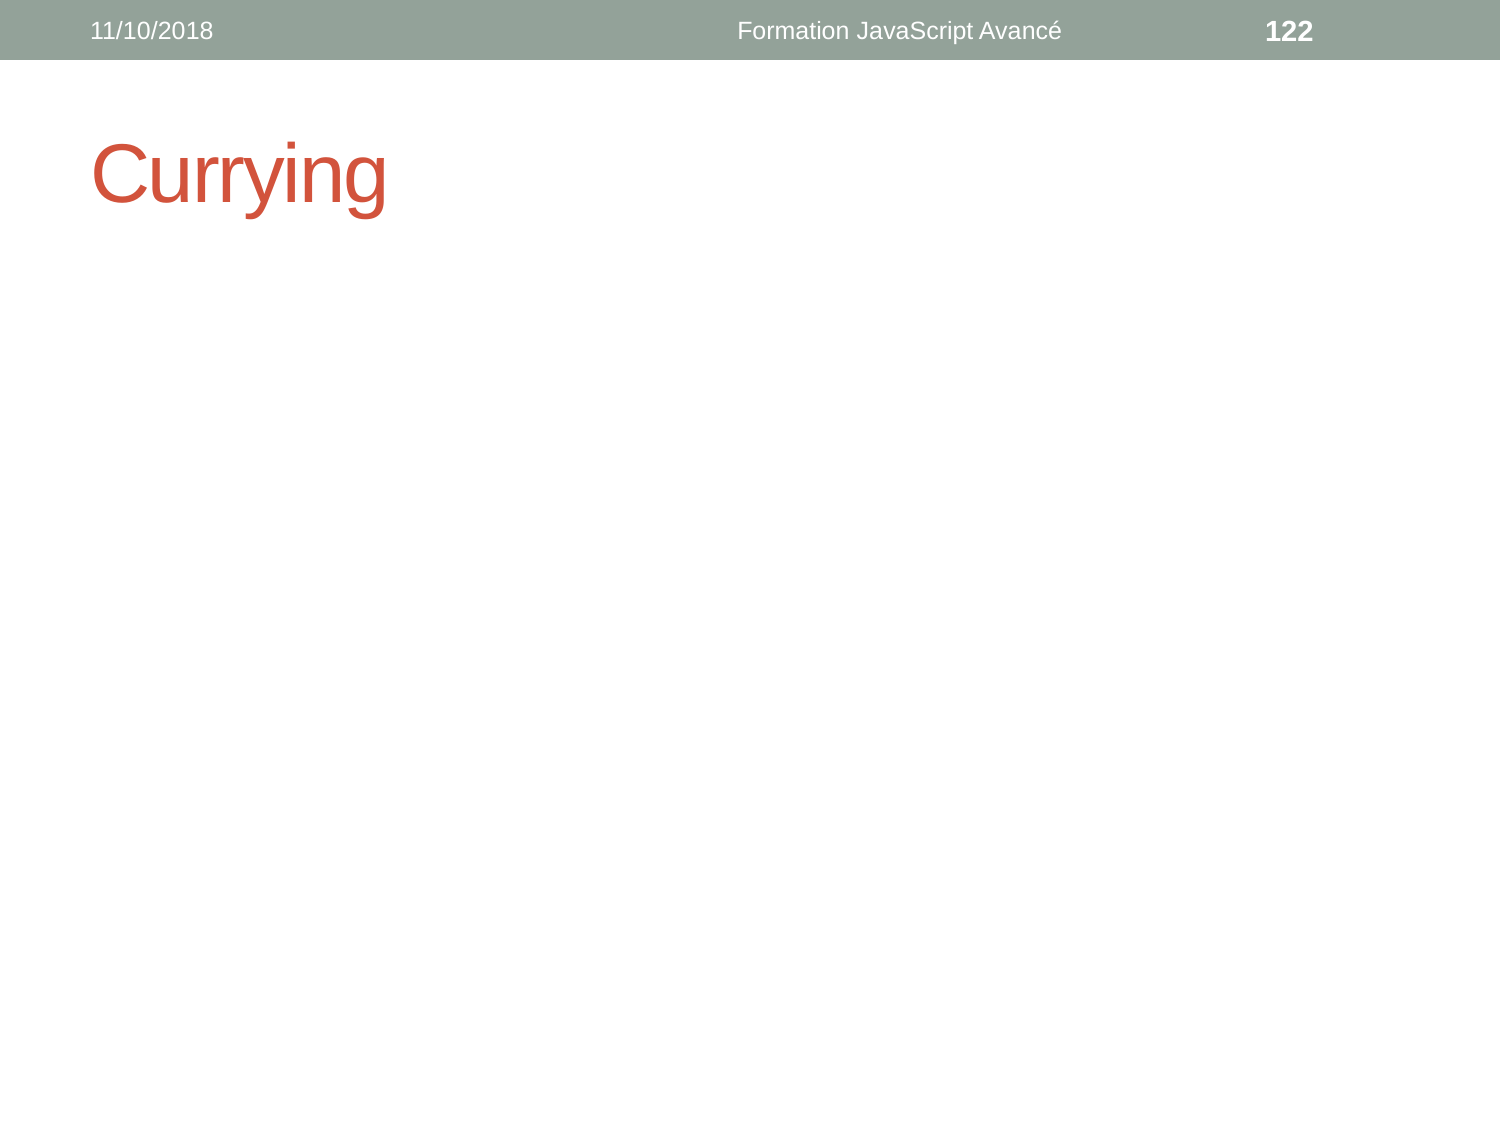

11/10/2018
Formation JavaScript Avancé
122
# Currying